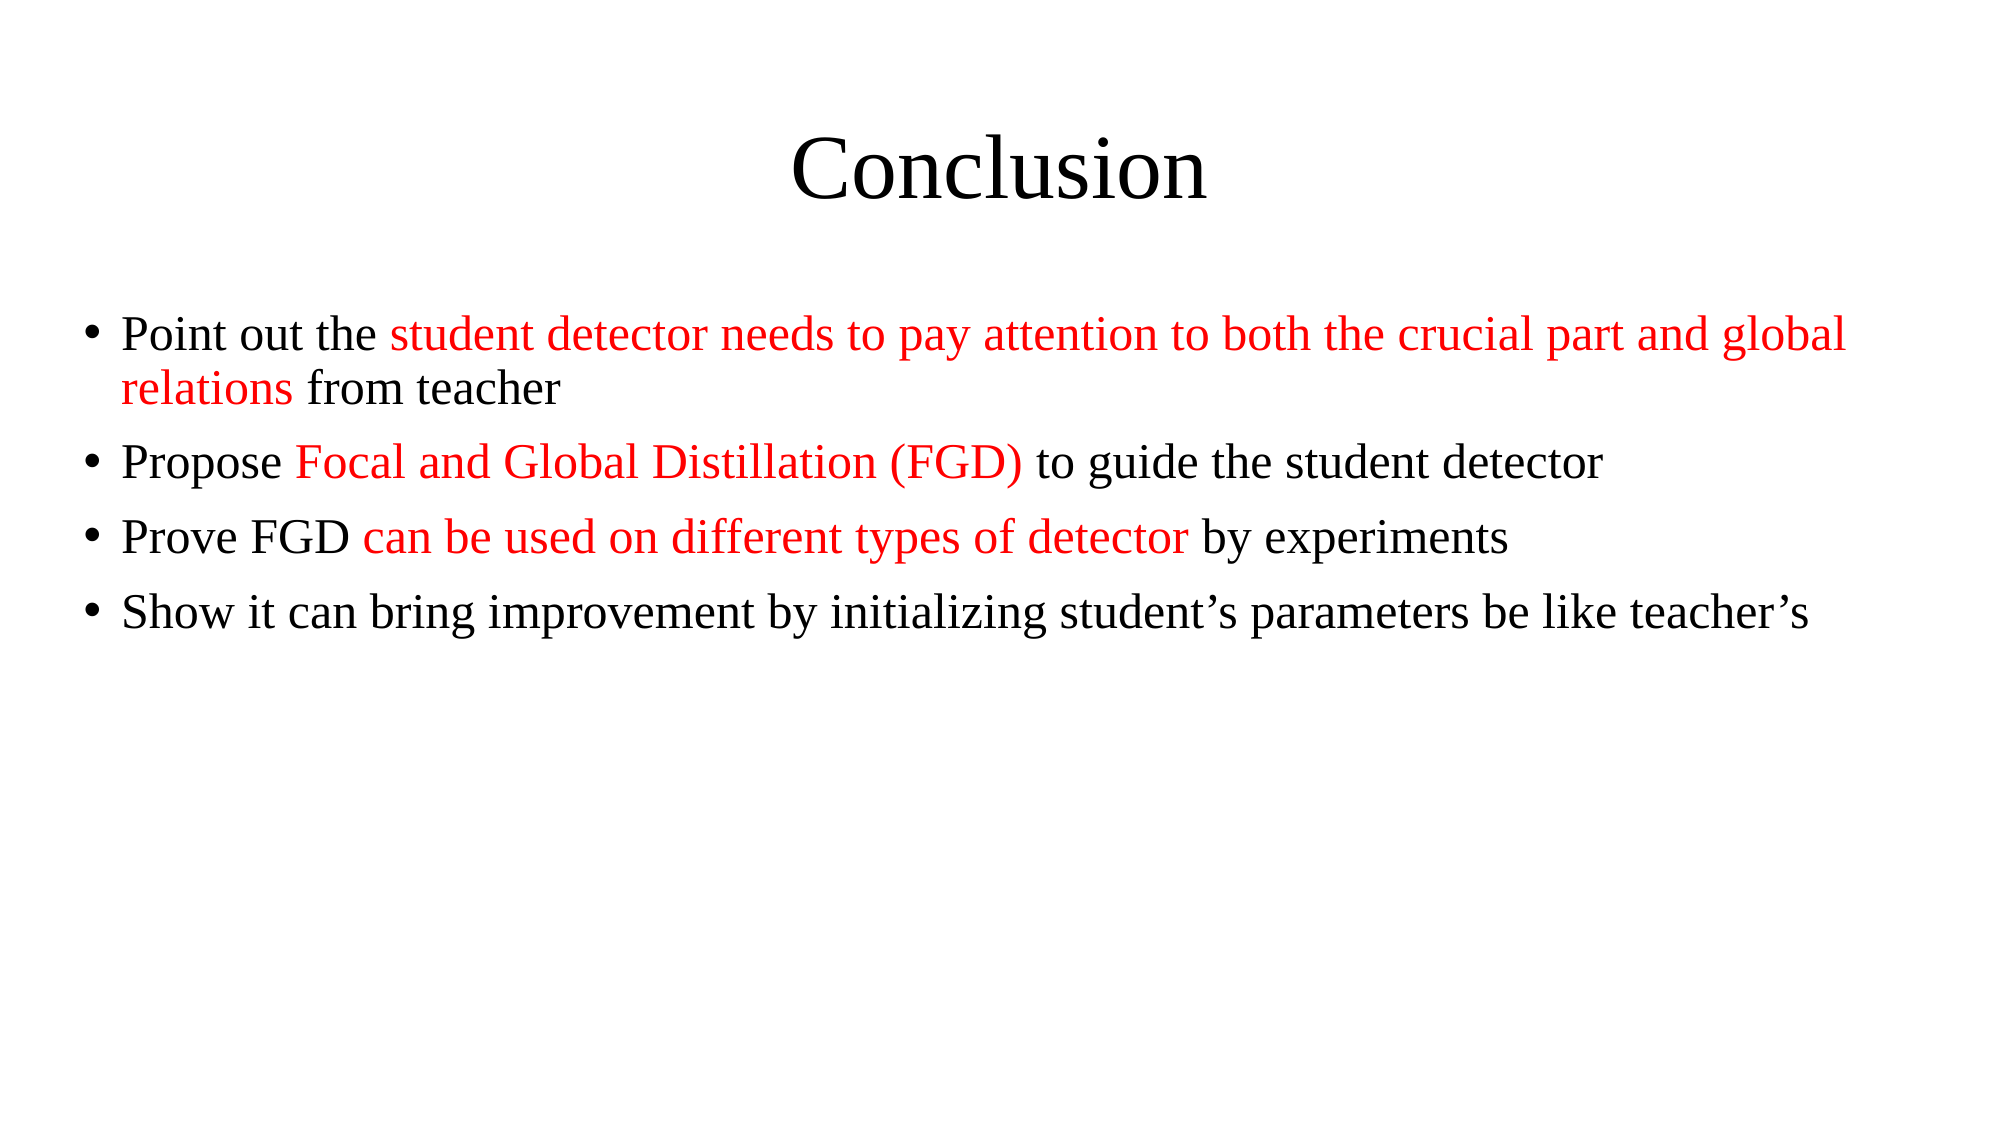

# Conclusion
Point out the student detector needs to pay attention to both the crucial part and global relations from teacher
Propose Focal and Global Distillation (FGD) to guide the student detector
Prove FGD can be used on different types of detector by experiments
Show it can bring improvement by initializing student’s parameters be like teacher’s